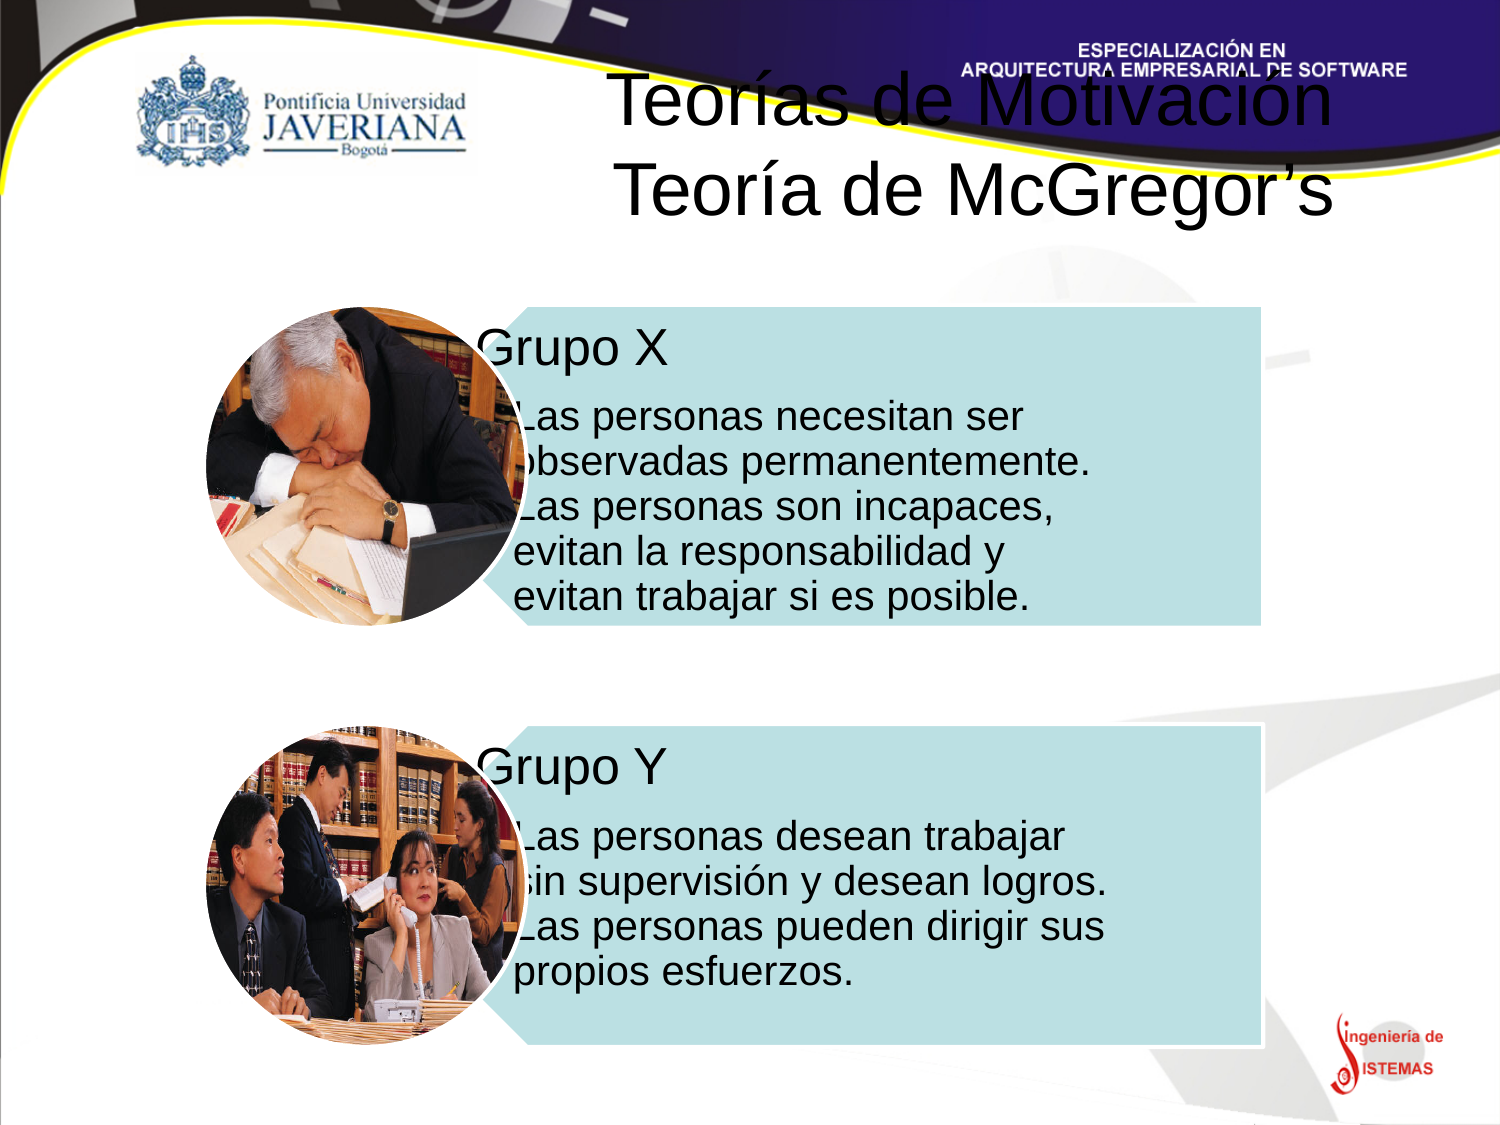

# Teorías de Motivación Teoría de McGregor’s
Grupo X
Las personas necesitan ser observadas permanentemente. Las personas son incapaces, evitan la responsabilidad y evitan trabajar si es posible.
Grupo Y
Las personas desean trabajar sin supervisión y desean logros. Las personas pueden dirigir sus propios esfuerzos.